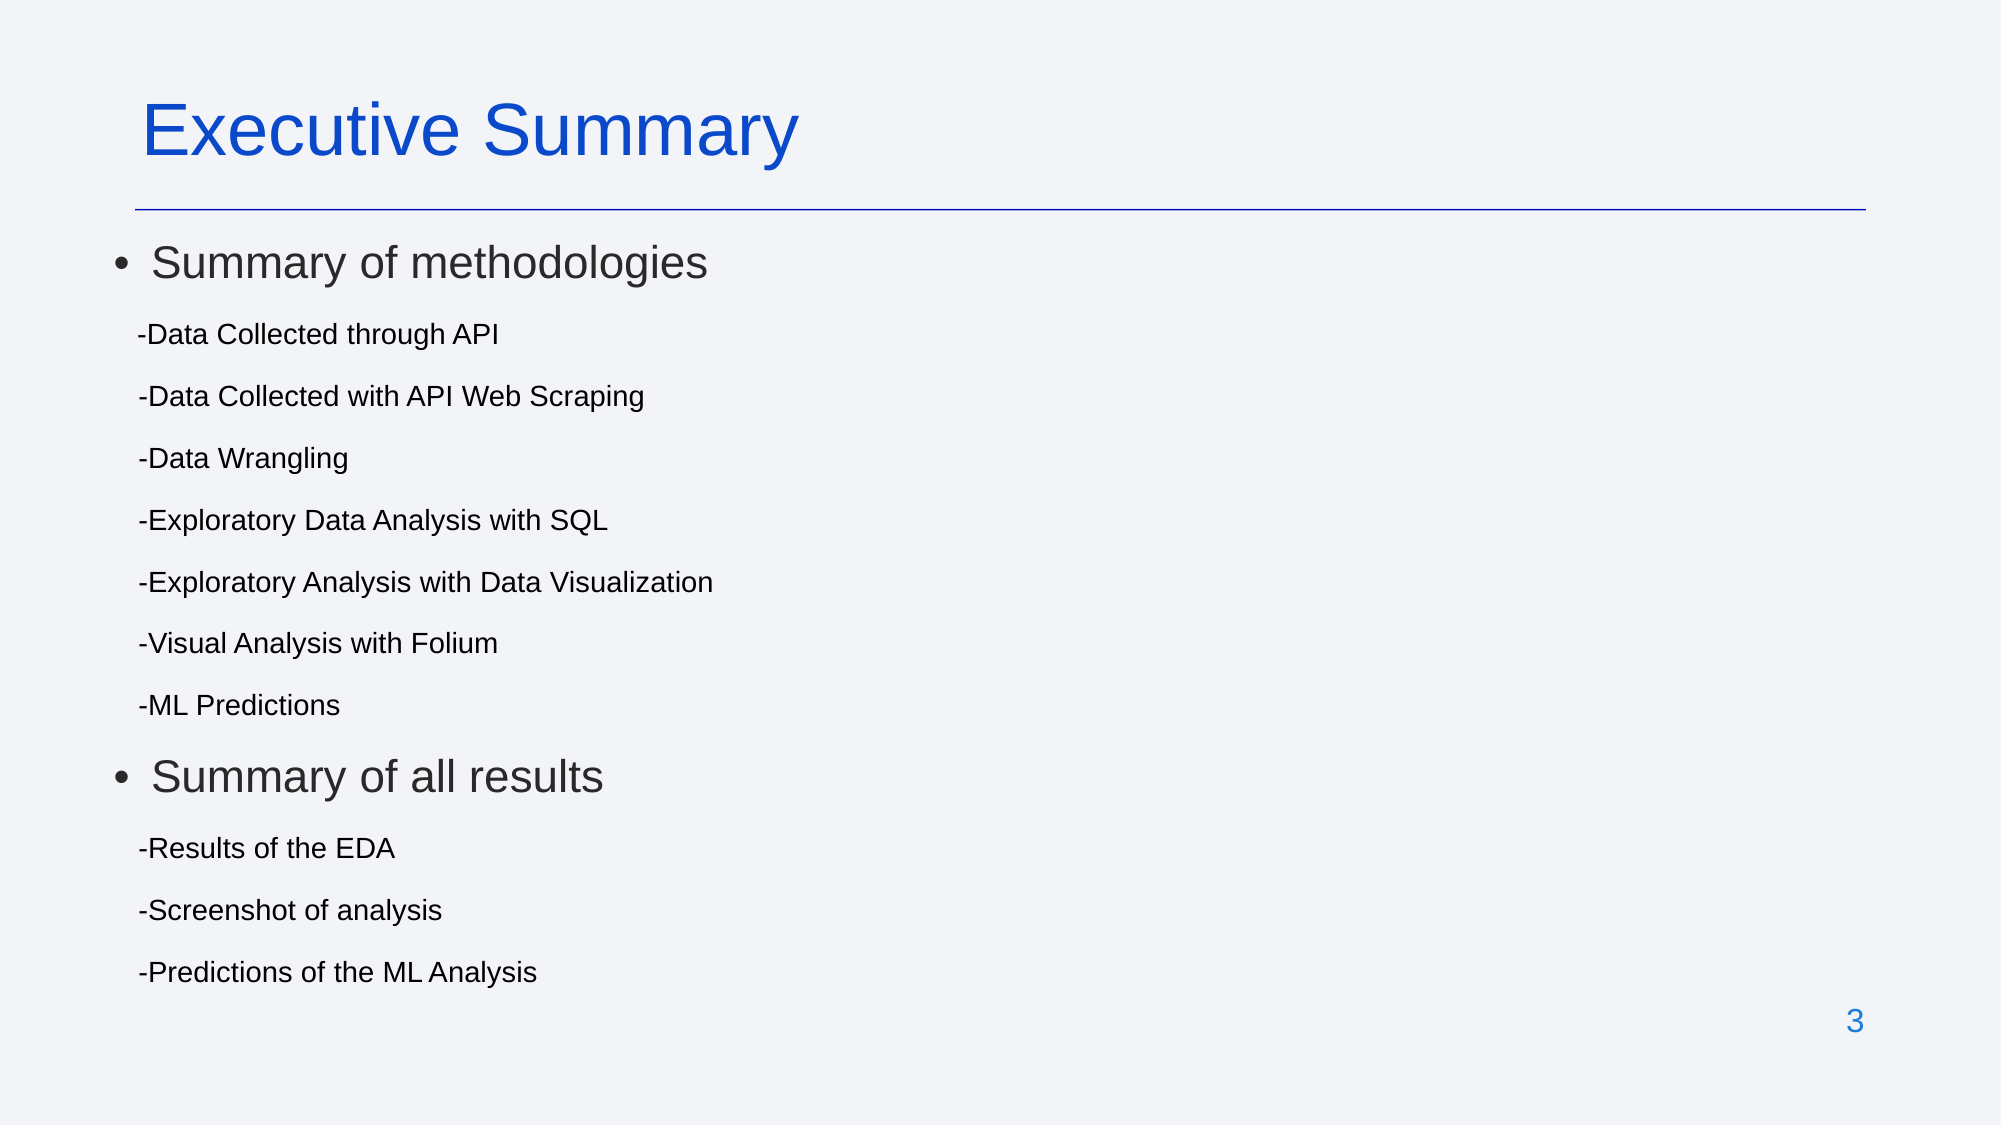

Executive Summary
Summary of methodologies
   -Data Collected through API
   -Data Collected with API Web Scraping
   -Data Wrangling
   -Exploratory Data Analysis with SQL
   -Exploratory Analysis with Data Visualization
   -Visual Analysis with Folium
   -ML Predictions
Summary of all results
   -Results of the EDA
   -Screenshot of analysis
   -Predictions of the ML Analysis

3